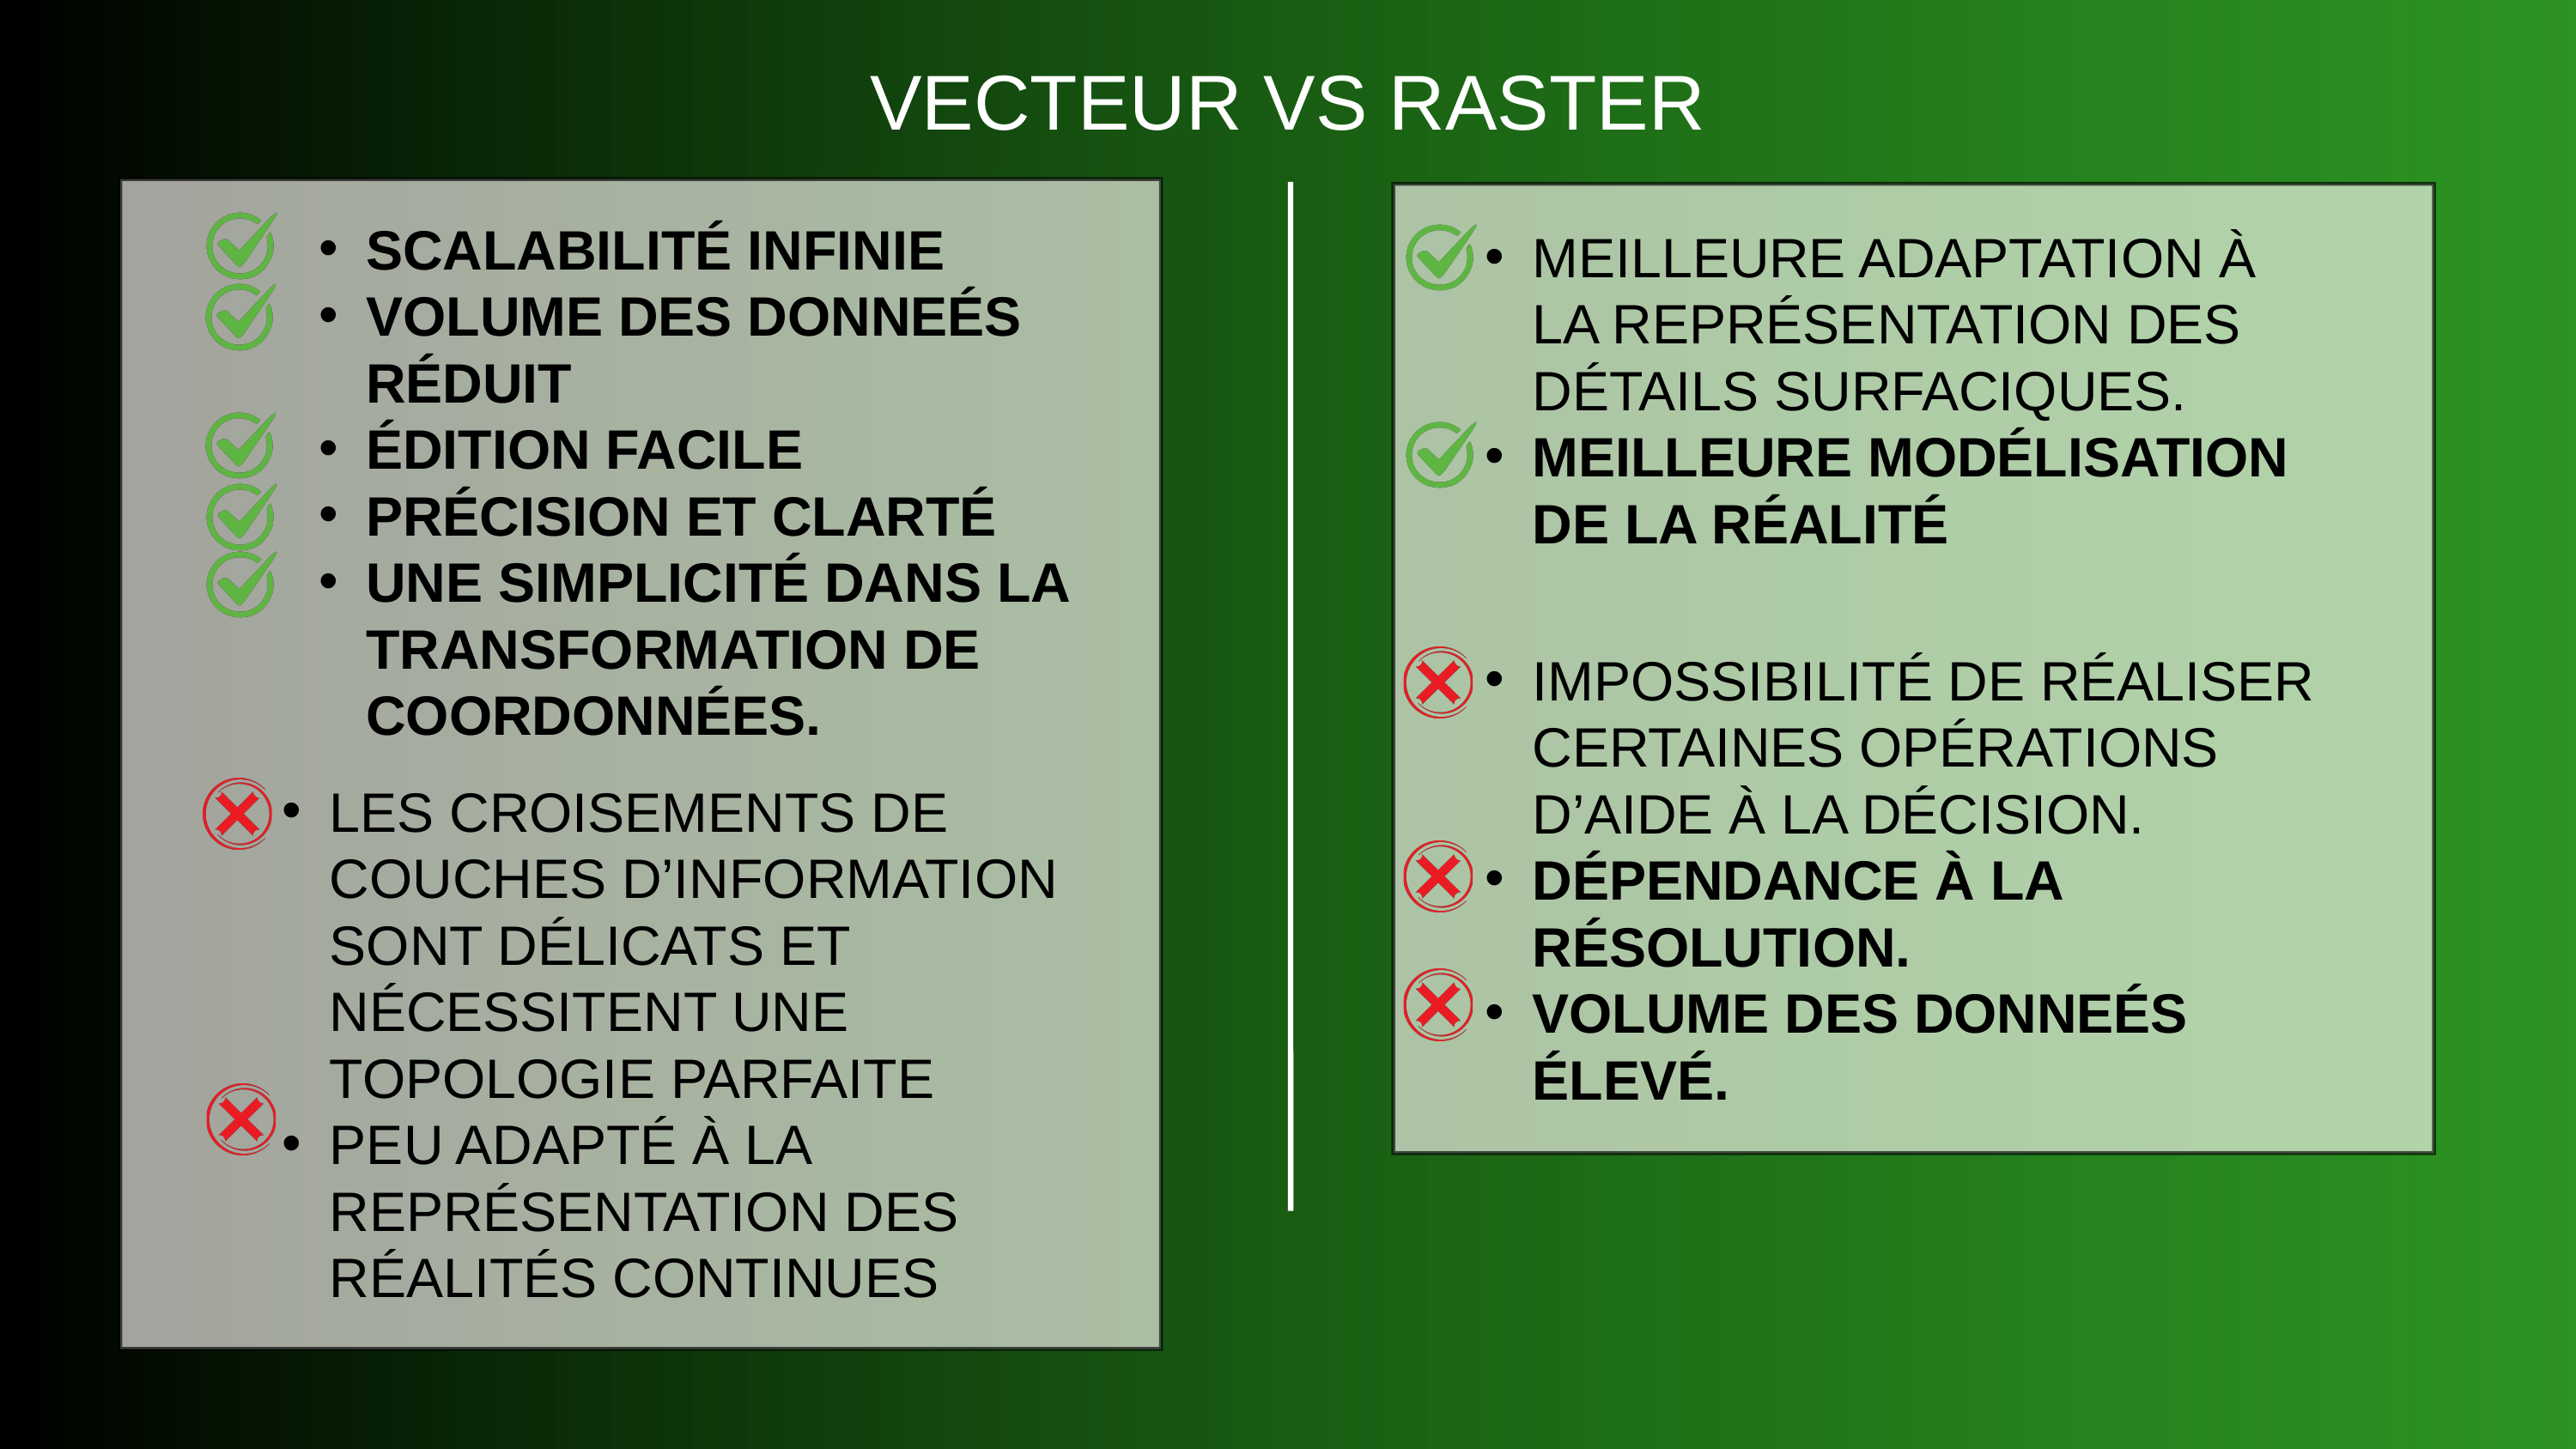

VECTEUR VS RASTER

SCALABILITÉ INFINIE
VOLUME DES DONNEÉS RÉDUIT
ÉDITION FACILE
PRÉCISION ET CLARTÉ
UNE SIMPLICITÉ DANS LA TRANSFORMATION DE COORDONNÉES.
MEILLEURE ADAPTATION À LA REPRÉSENTATION DES DÉTAILS SURFACIQUES.
MEILLEURE MODÉLISATION DE LA RÉALITÉ

IMPOSSIBILITÉ DE RÉALISER CERTAINES OPÉRATIONS D’AIDE À LA DÉCISION.
DÉPENDANCE À LA RÉSOLUTION.
VOLUME DES DONNEÉS ÉLEVÉ.

LES CROISEMENTS DE COUCHES D’INFORMATION SONT DÉLICATS ET NÉCESSITENT UNE TOPOLOGIE PARFAITE
PEU ADAPTÉ À LA REPRÉSENTATION DES RÉALITÉS CONTINUES